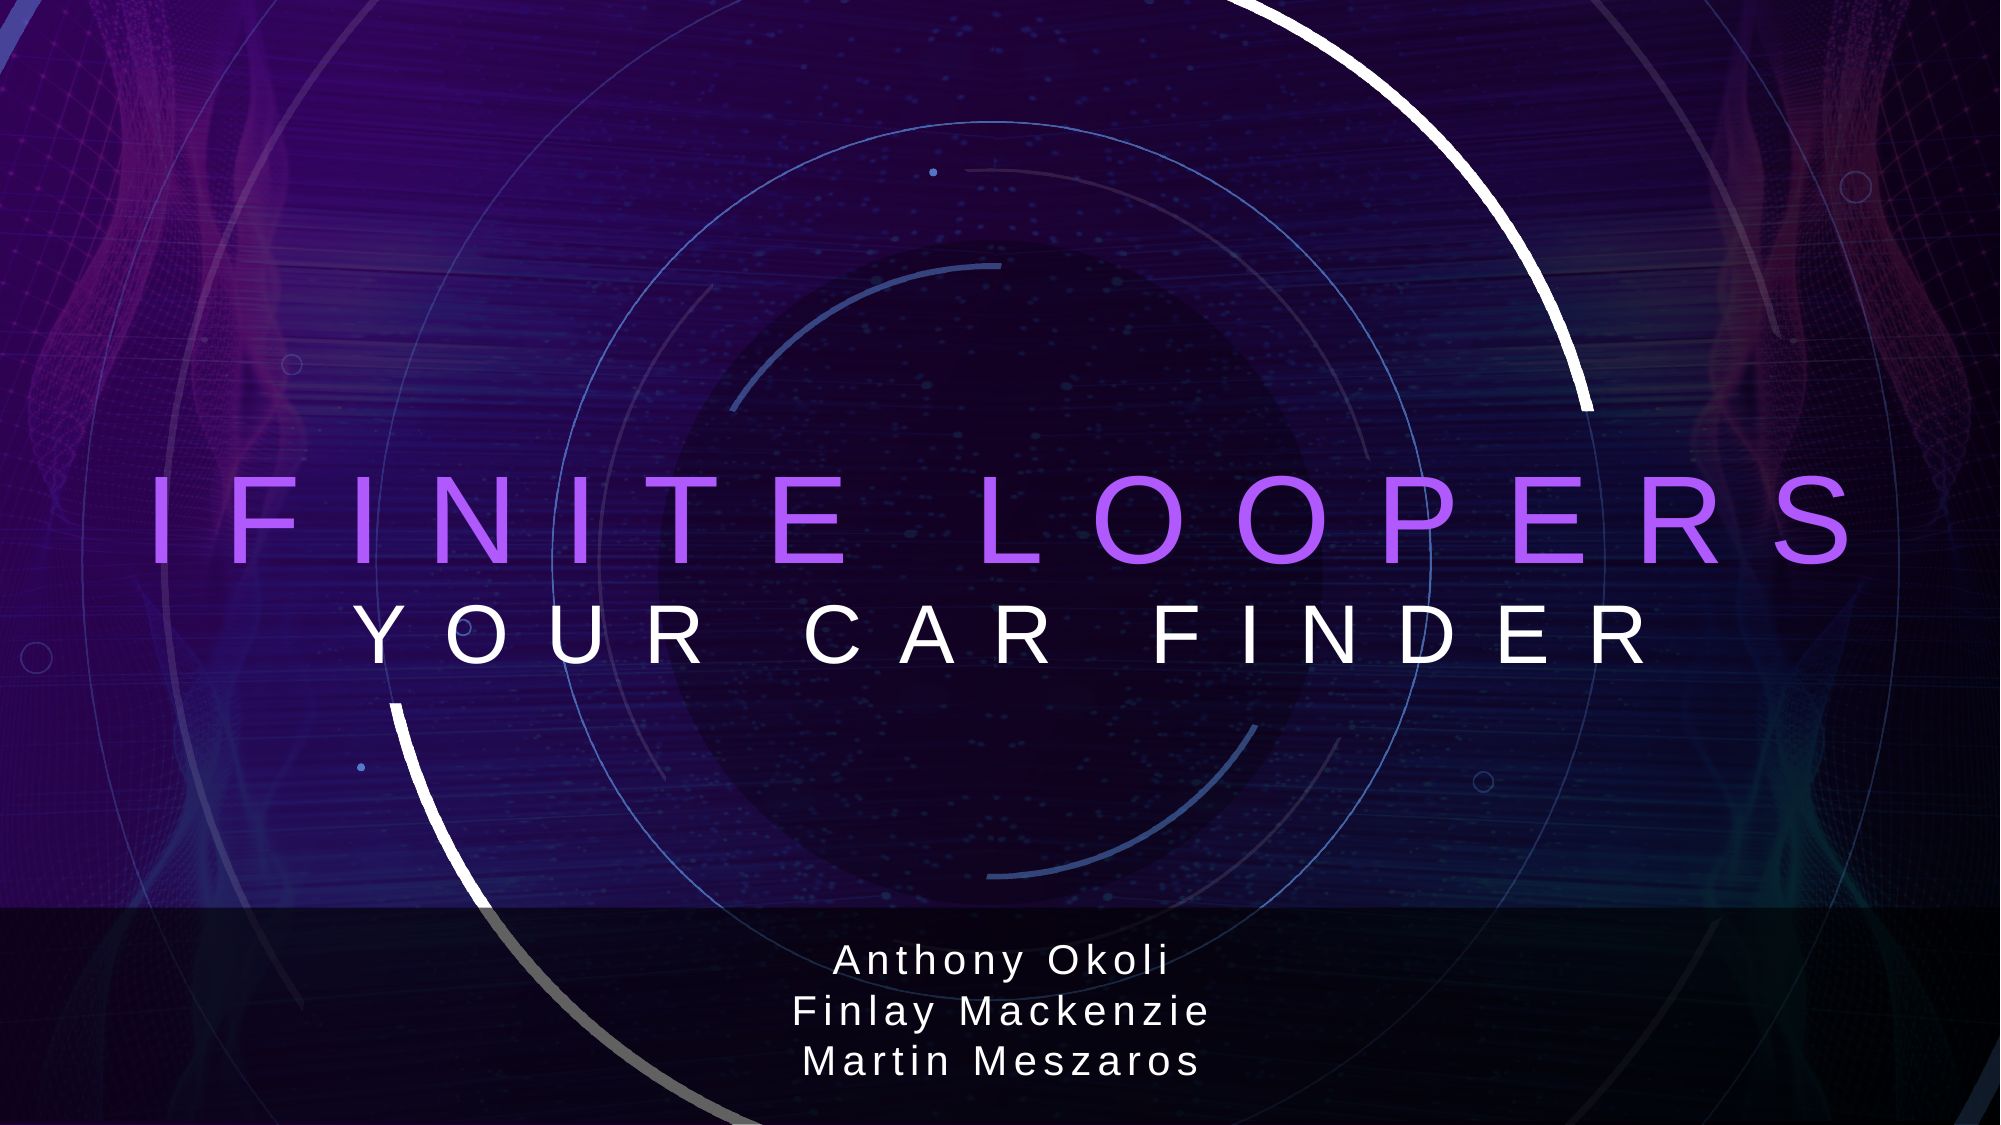

# IFINITE LOOPERS
YOUR CAR FINDER
Anthony Okoli
Finlay Mackenzie
Martin Meszaros